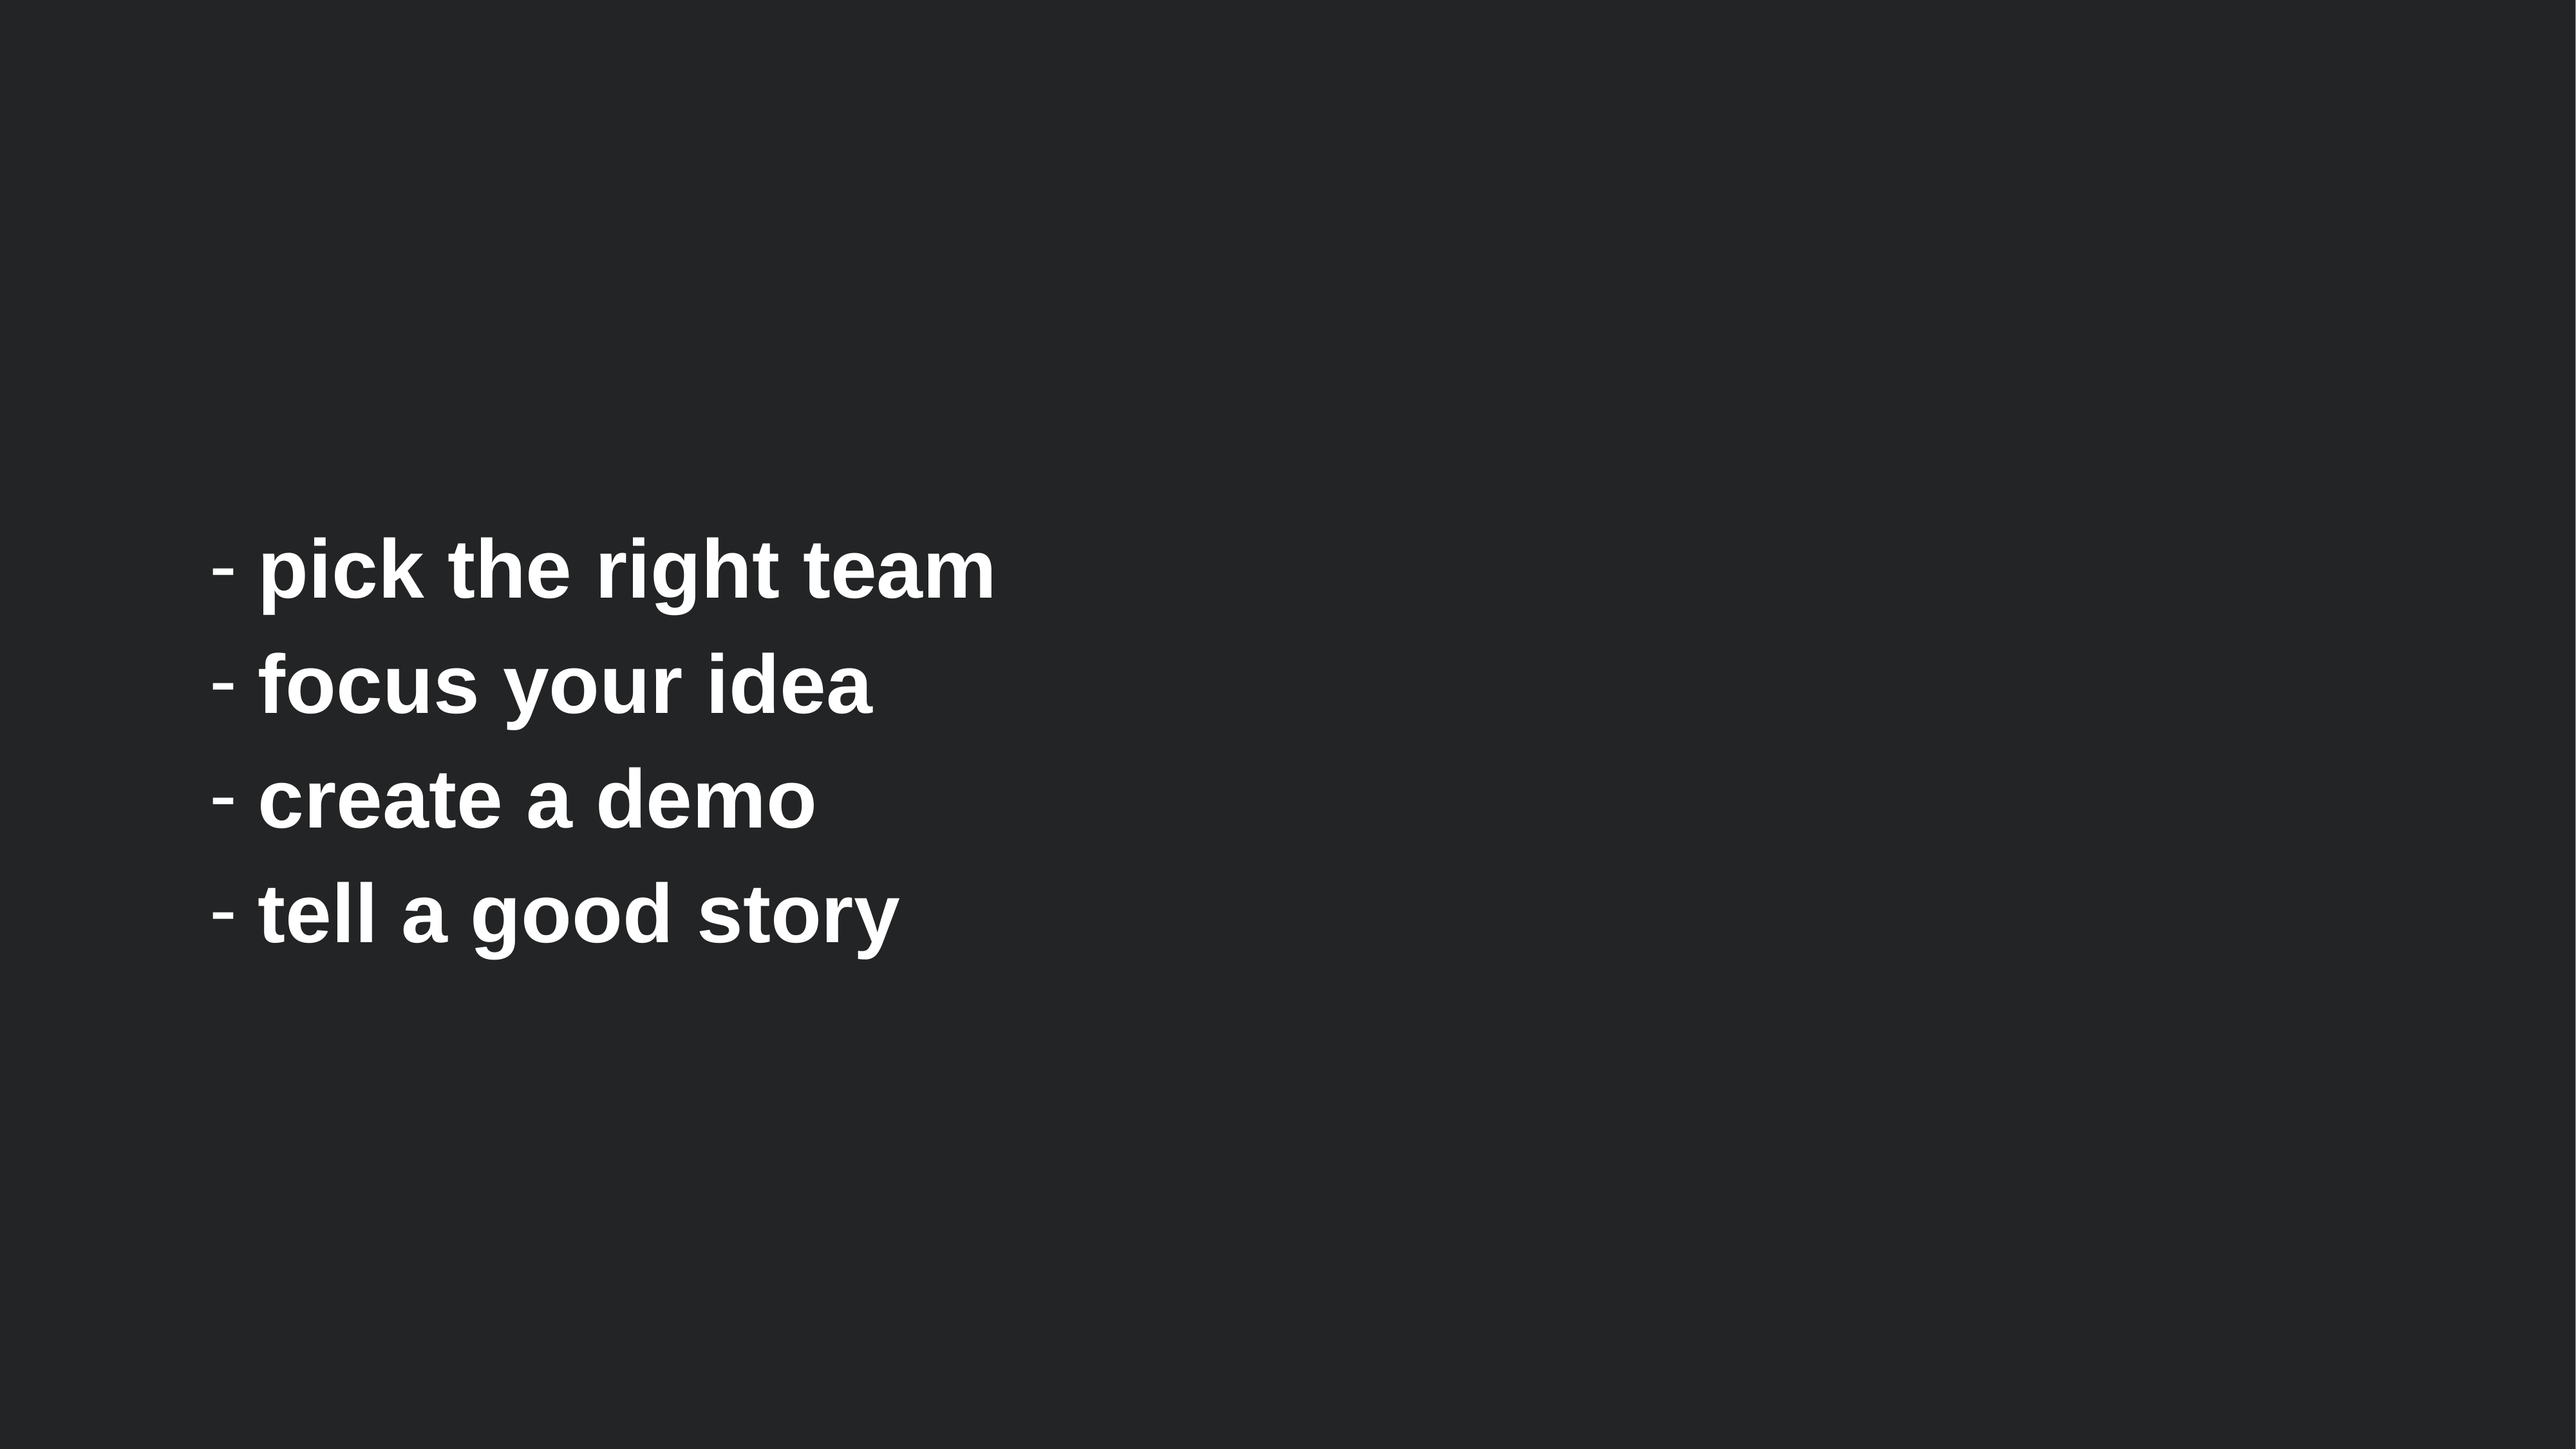

pick the right team
focus your idea
create a demo
tell a good story